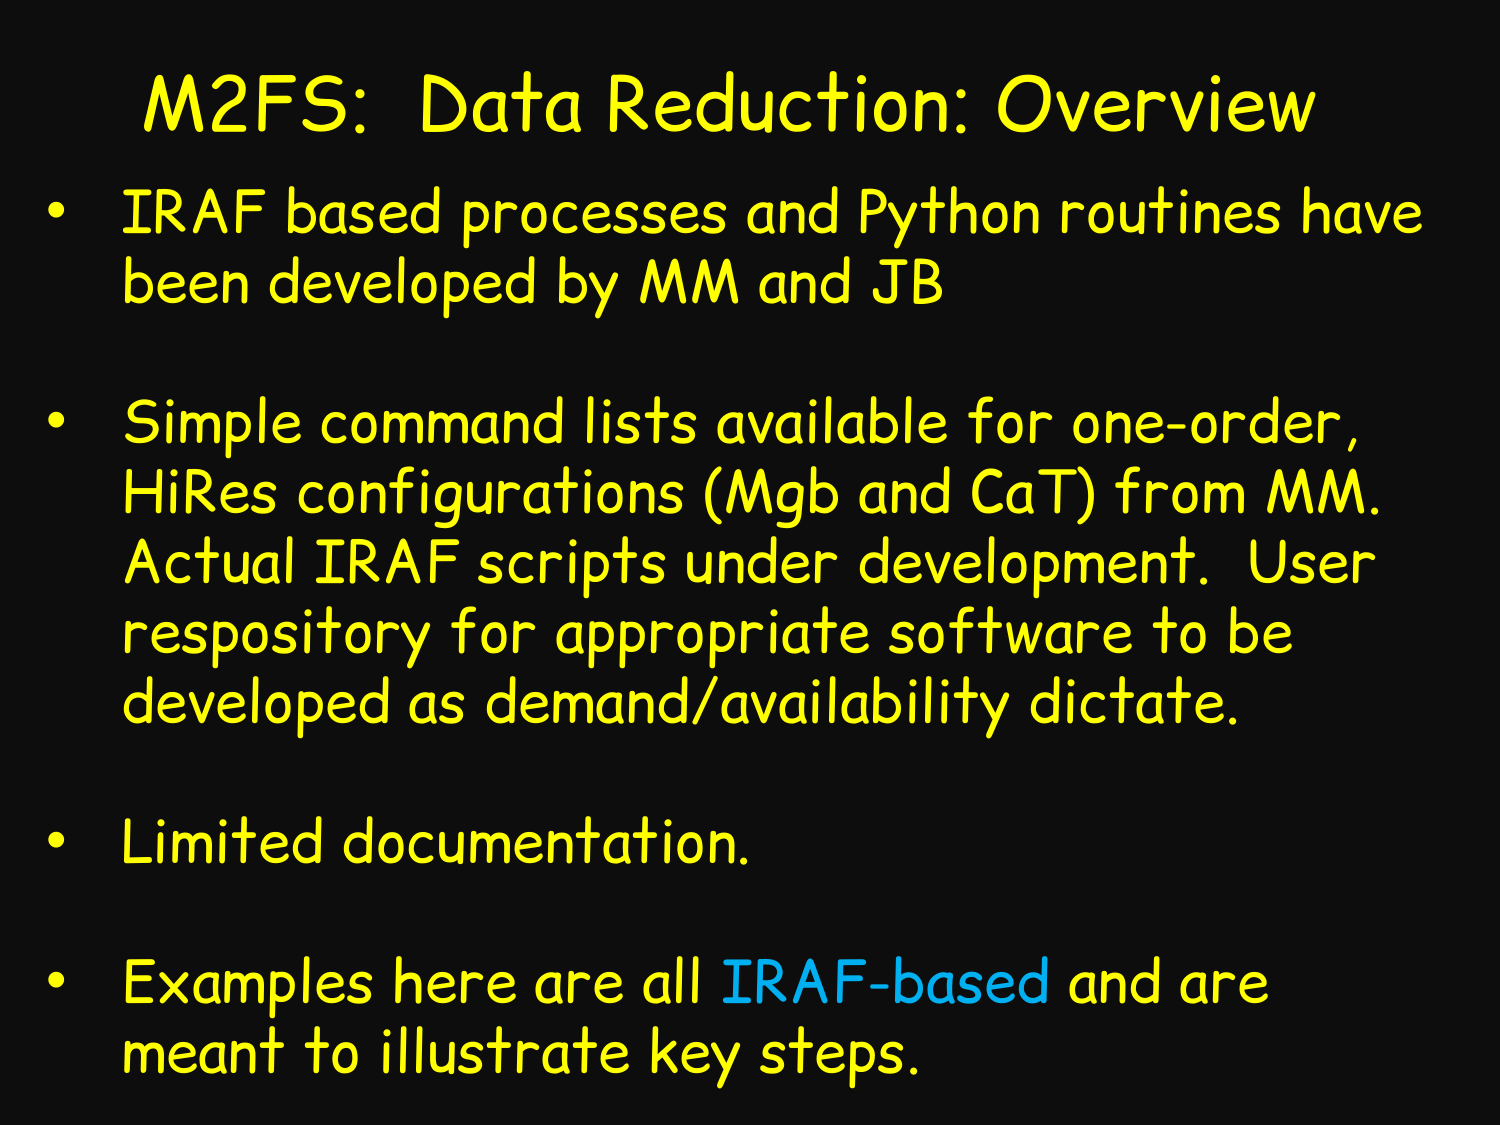

M2FS:  Data Reduction: Overview
IRAF based processes and Python routines have been developed by MM and JB

Simple command lists available for one-order, HiRes configurations (Mgb and CaT) from MM.  Actual IRAF scripts under development.  User respository for appropriate software to be developed as demand/availability dictate.

Limited documentation.

Examples here are all IRAF-based and are meant to illustrate key steps.